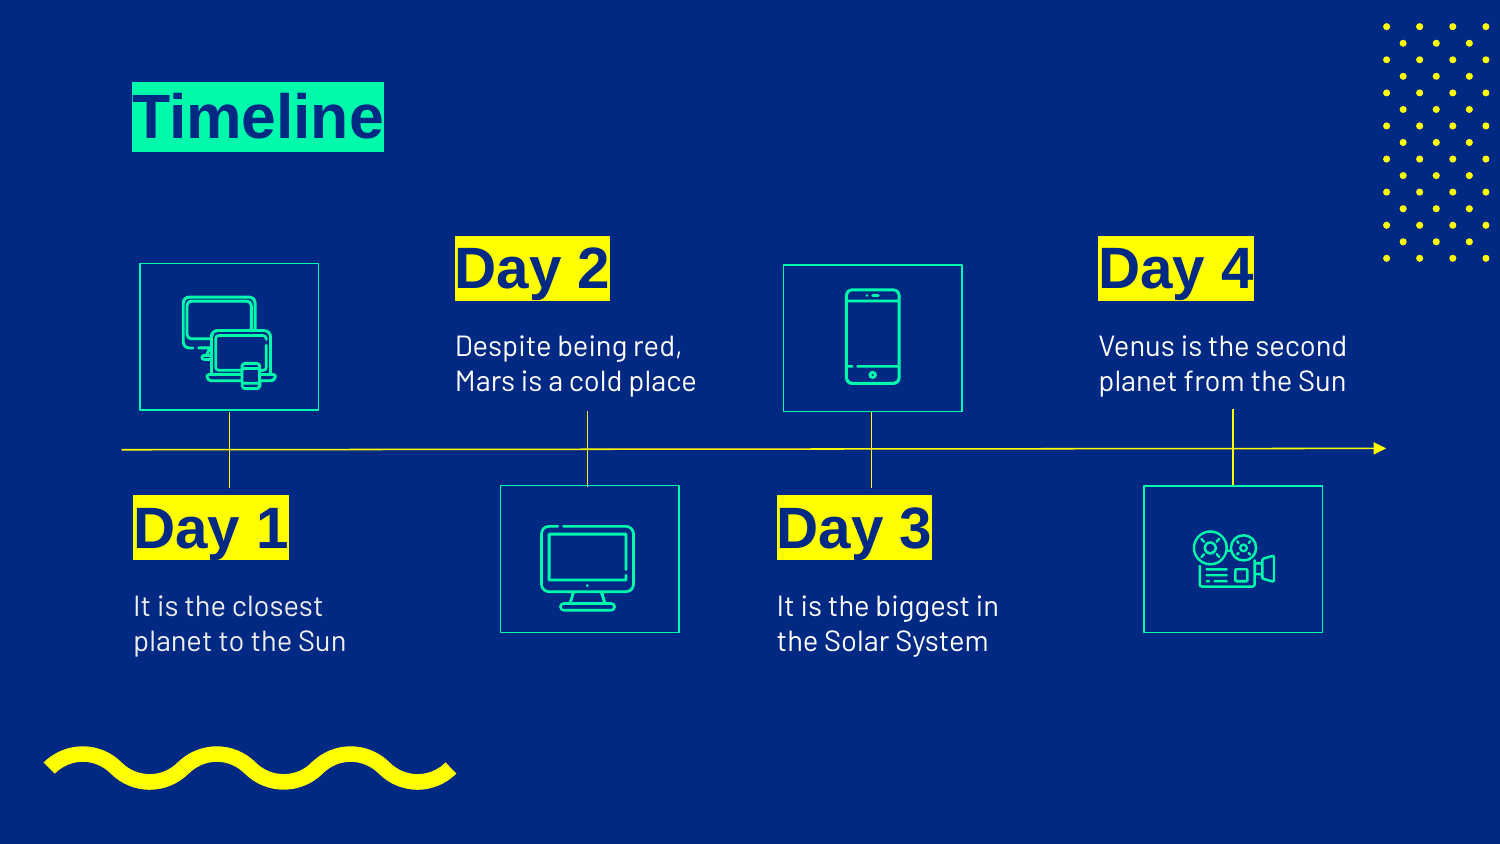

# Timeline
Day 2
Day 4

Despite being red, Mars is a cold place
Venus is the second planet from the Sun

Day 1
Day 3

It is the closest planet to the Sun
It is the biggest in the Solar System